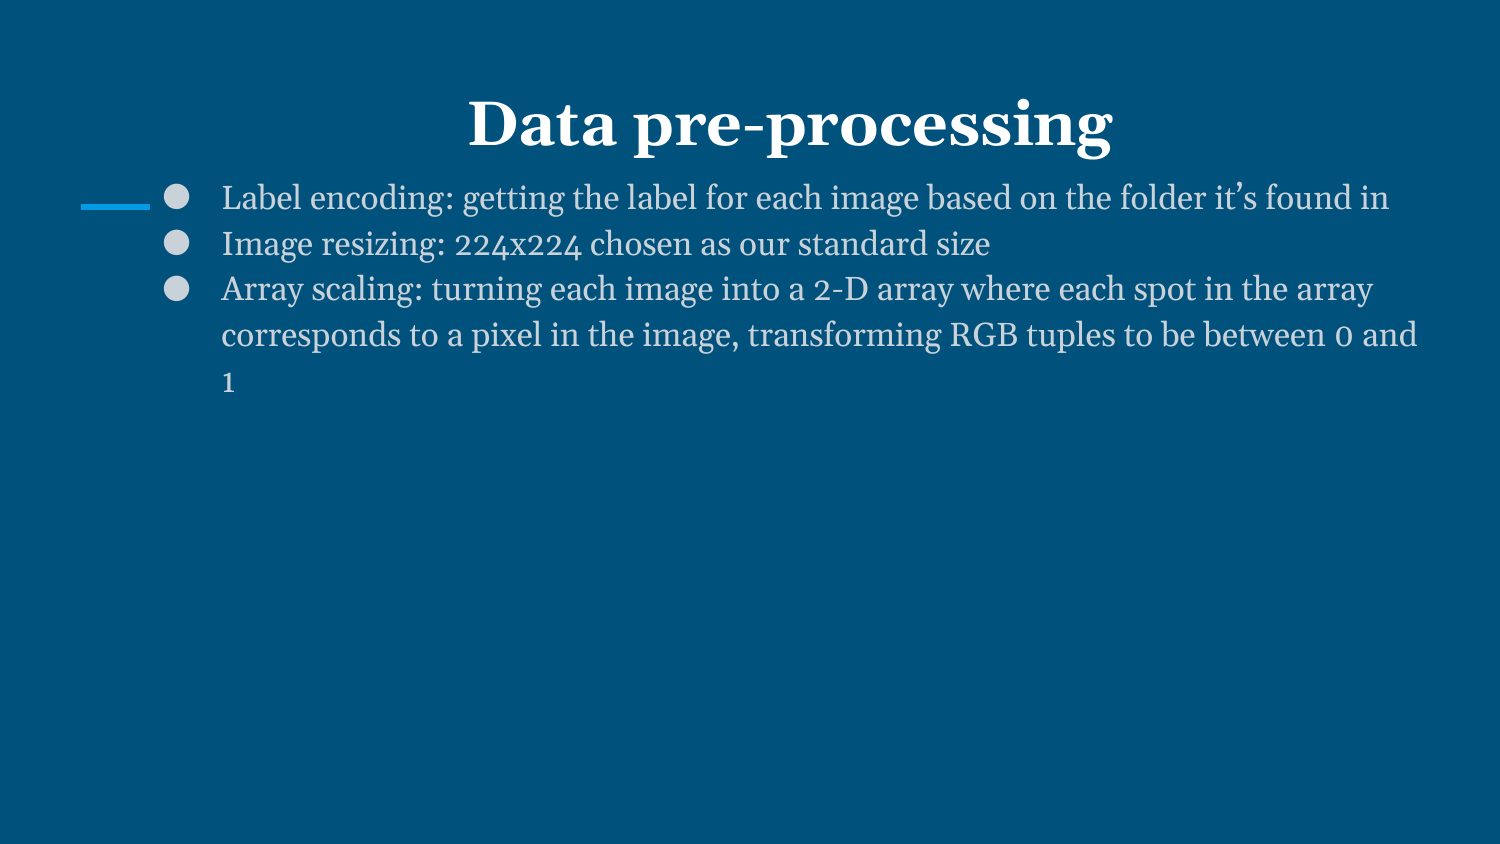

# Data pre-processing
Label encoding: getting the label for each image based on the folder it’s found in
Image resizing: 224x224 chosen as our standard size
Array scaling: turning each image into a 2-D array where each spot in the array corresponds to a pixel in the image, transforming RGB tuples to be between 0 and 1